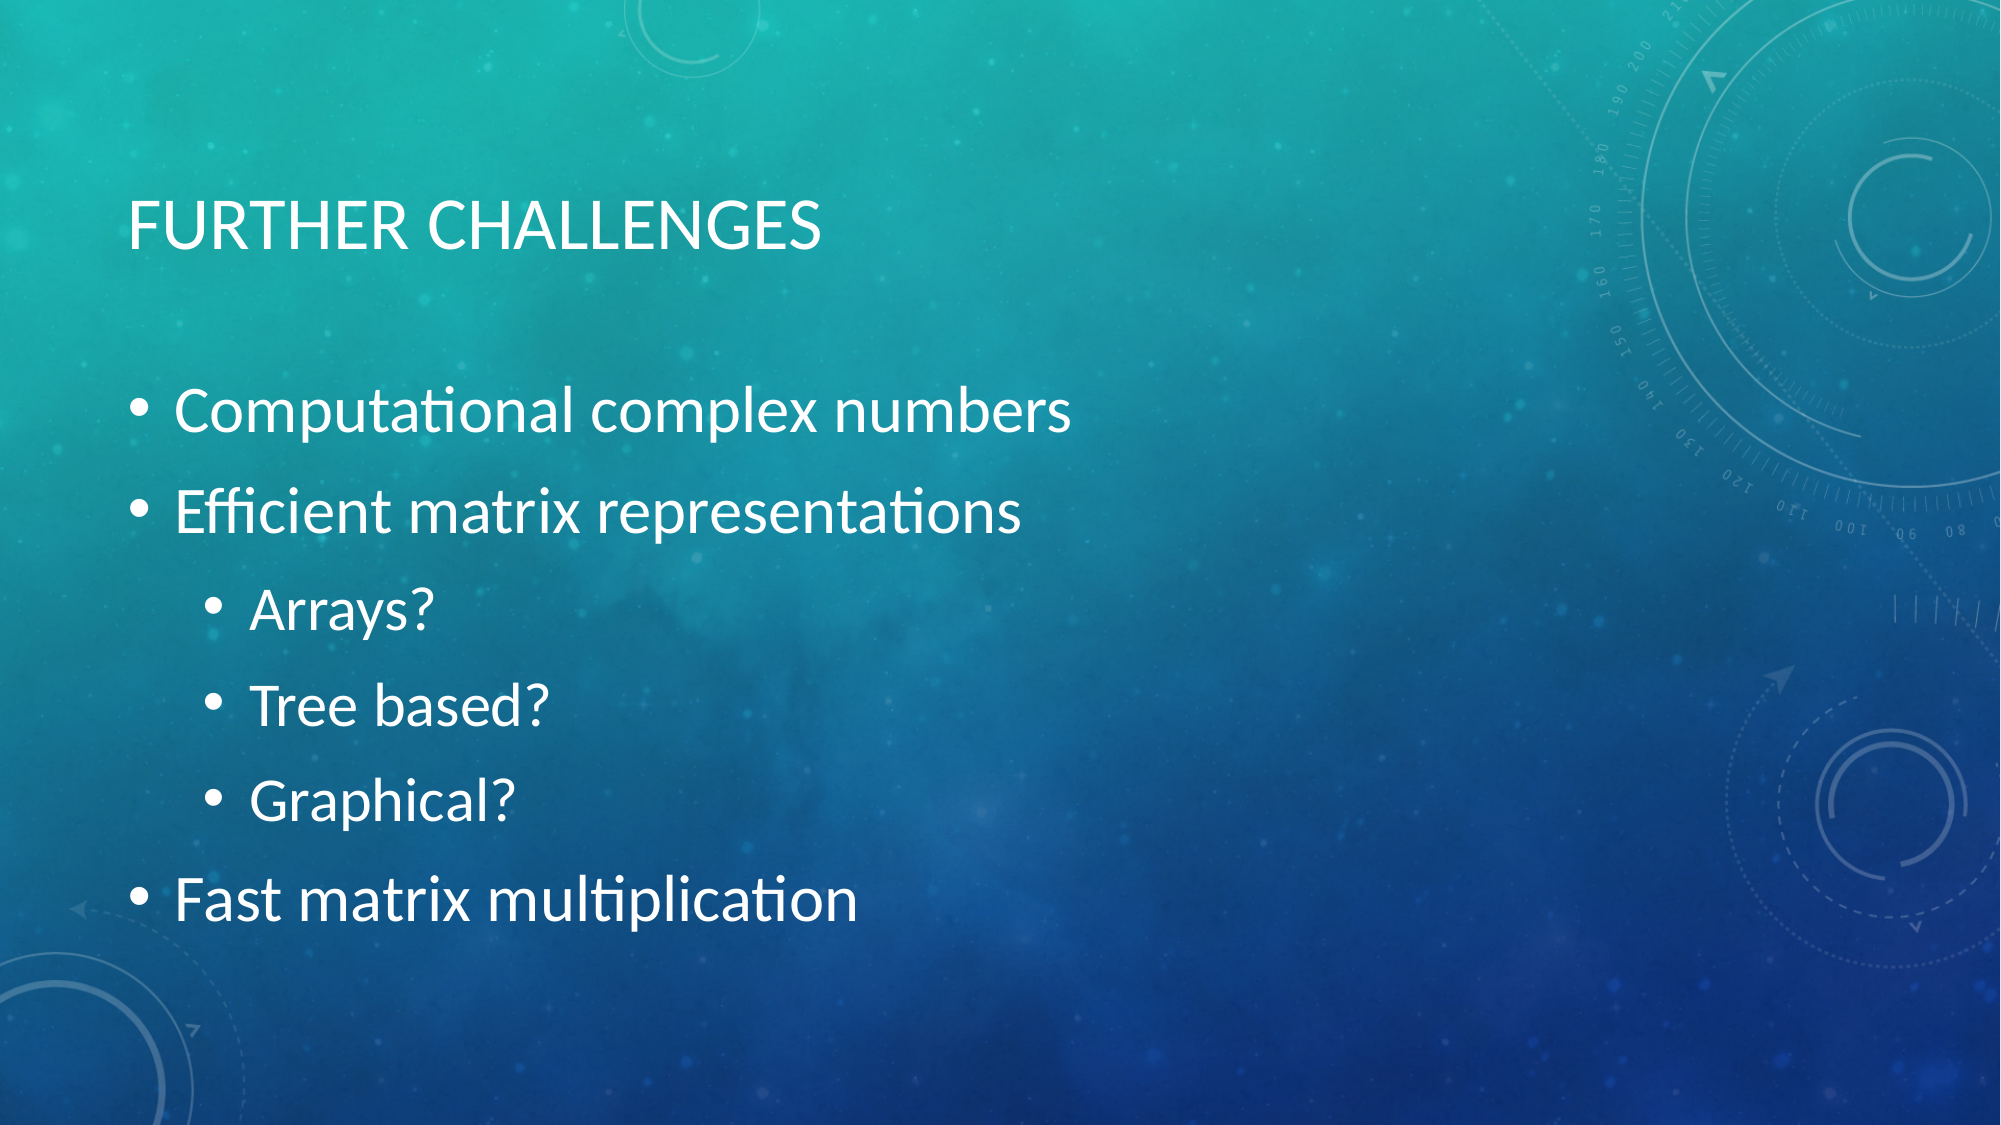

# Further Challenges
Computational complex numbers
Efficient matrix representations
Arrays?
Tree based?
Graphical?
Fast matrix multiplication